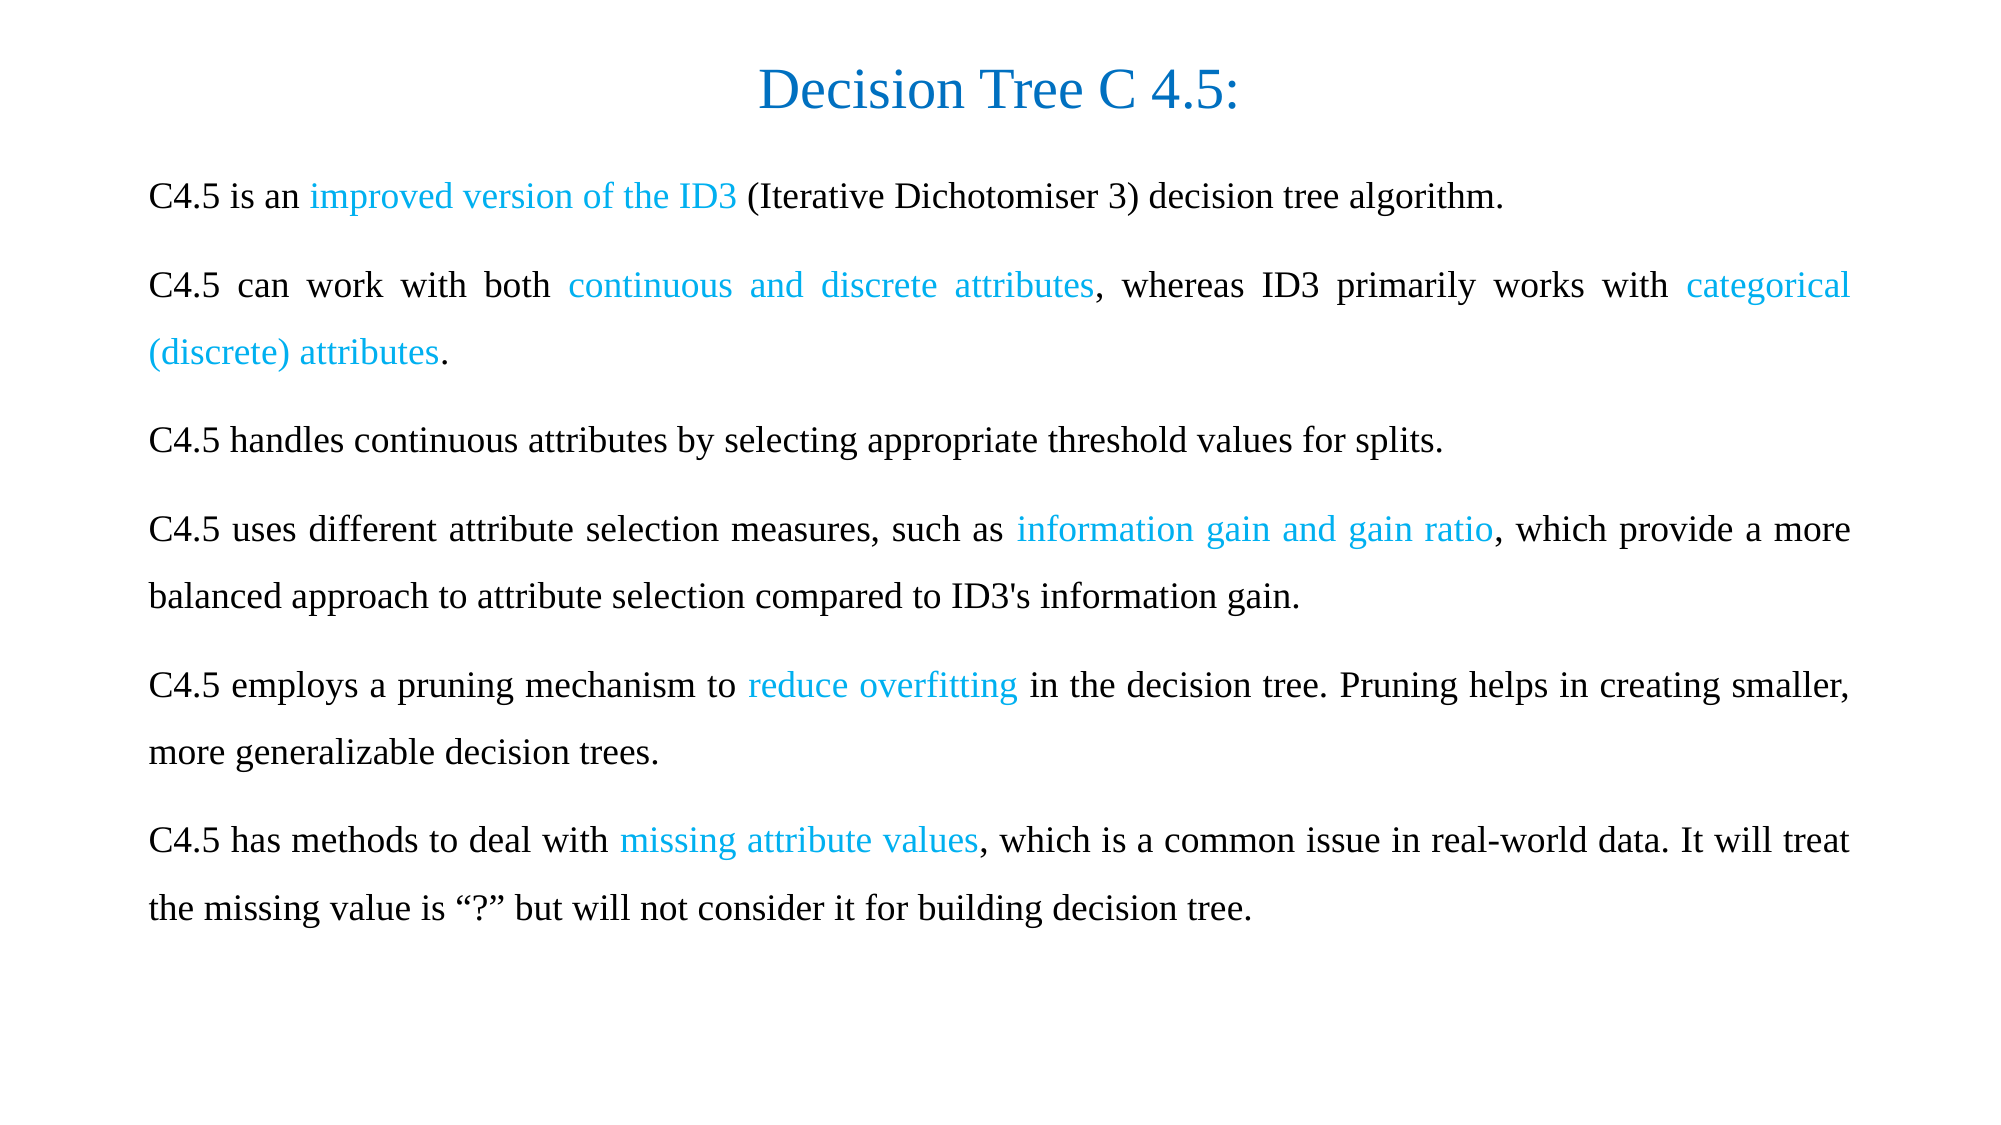

# Decision Tree C 4.5:
C4.5 is an improved version of the ID3 (Iterative Dichotomiser 3) decision tree algorithm.
C4.5 can work with both continuous and discrete attributes, whereas ID3 primarily works with categorical (discrete) attributes.
C4.5 handles continuous attributes by selecting appropriate threshold values for splits.
C4.5 uses different attribute selection measures, such as information gain and gain ratio, which provide a more balanced approach to attribute selection compared to ID3's information gain.
C4.5 employs a pruning mechanism to reduce overfitting in the decision tree. Pruning helps in creating smaller, more generalizable decision trees.
C4.5 has methods to deal with missing attribute values, which is a common issue in real-world data. It will treat the missing value is “?” but will not consider it for building decision tree.